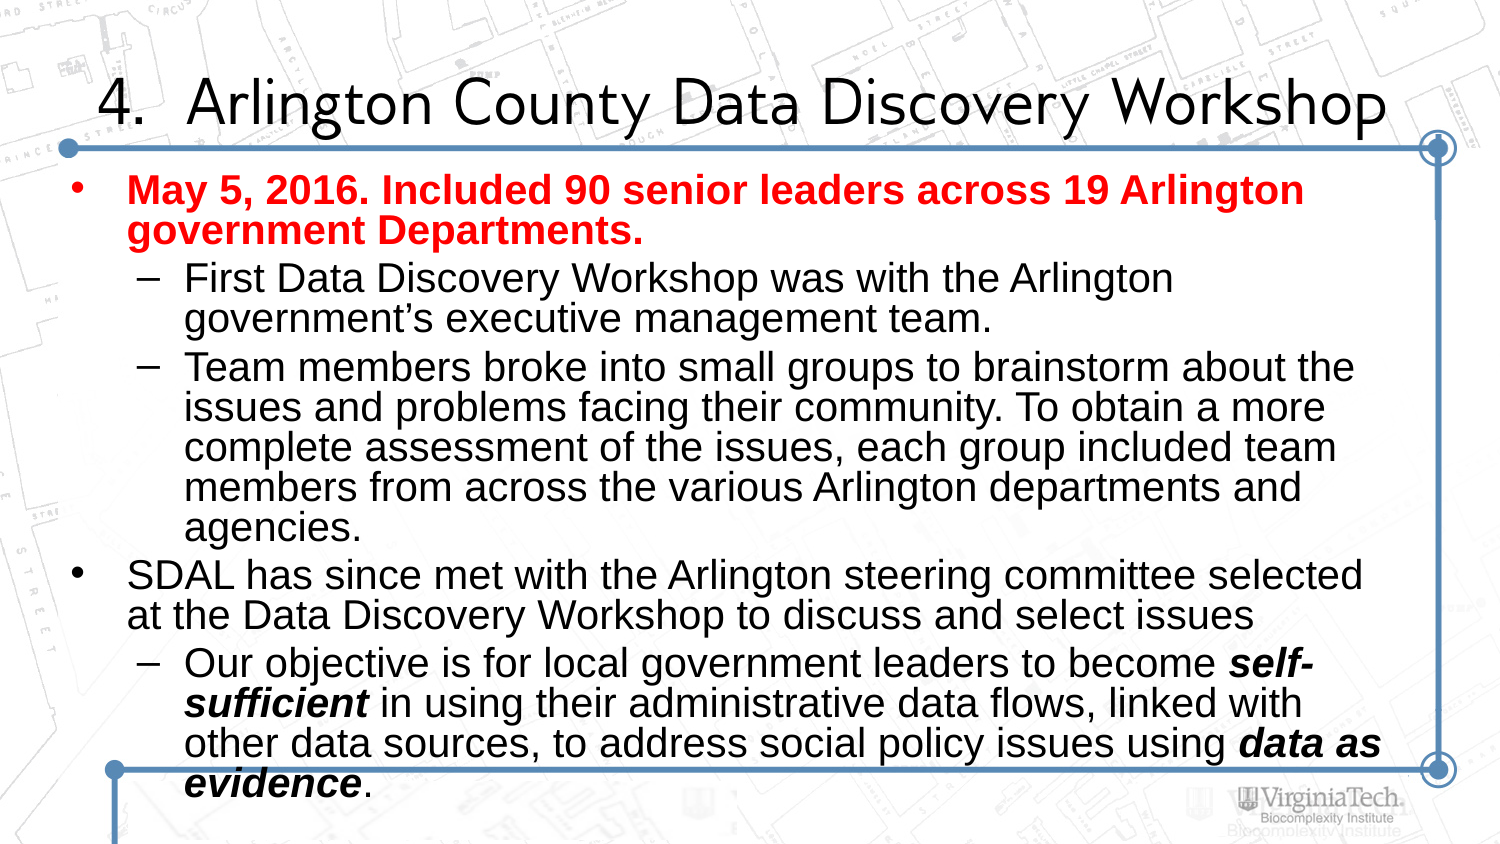

# 4.  Arlington County Data Discovery Workshop
May 5, 2016. Included 90 senior leaders across 19 Arlington government Departments.
First Data Discovery Workshop was with the Arlington government’s executive management team.
Team members broke into small groups to brainstorm about the issues and problems facing their community. To obtain a more complete assessment of the issues, each group included team members from across the various Arlington departments and agencies.
SDAL has since met with the Arlington steering committee selected at the Data Discovery Workshop to discuss and select issues
Our objective is for local government leaders to become self-sufficient in using their administrative data flows, linked with other data sources, to address social policy issues using data as evidence.